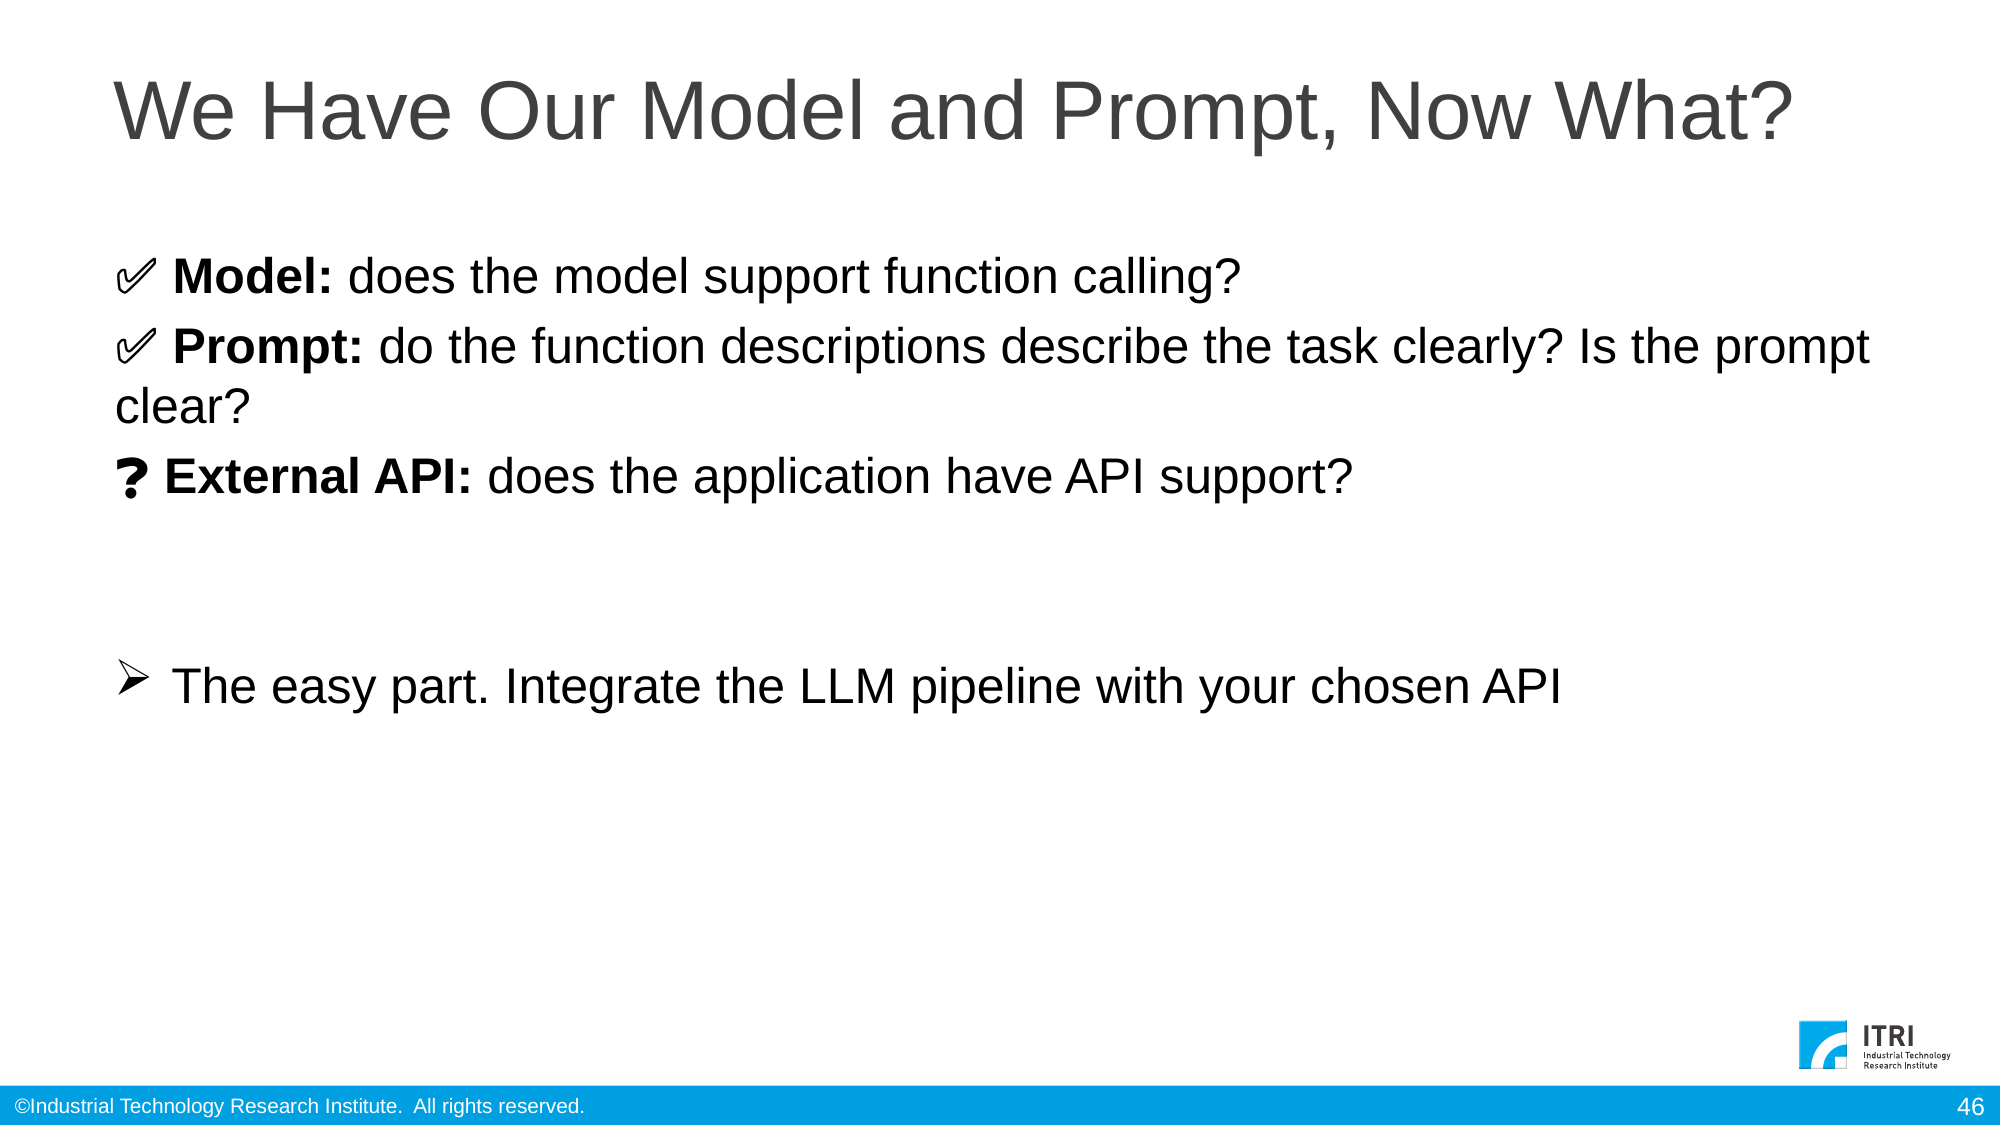

# We Have Our Model and Prompt, Now What?
✅ Model: does the model support function calling?
✅ Prompt: do the function descriptions describe the task clearly? Is the prompt clear?
❓️ External API: does the application have API support?

The easy part. Integrate the LLM pipeline with your chosen API
46